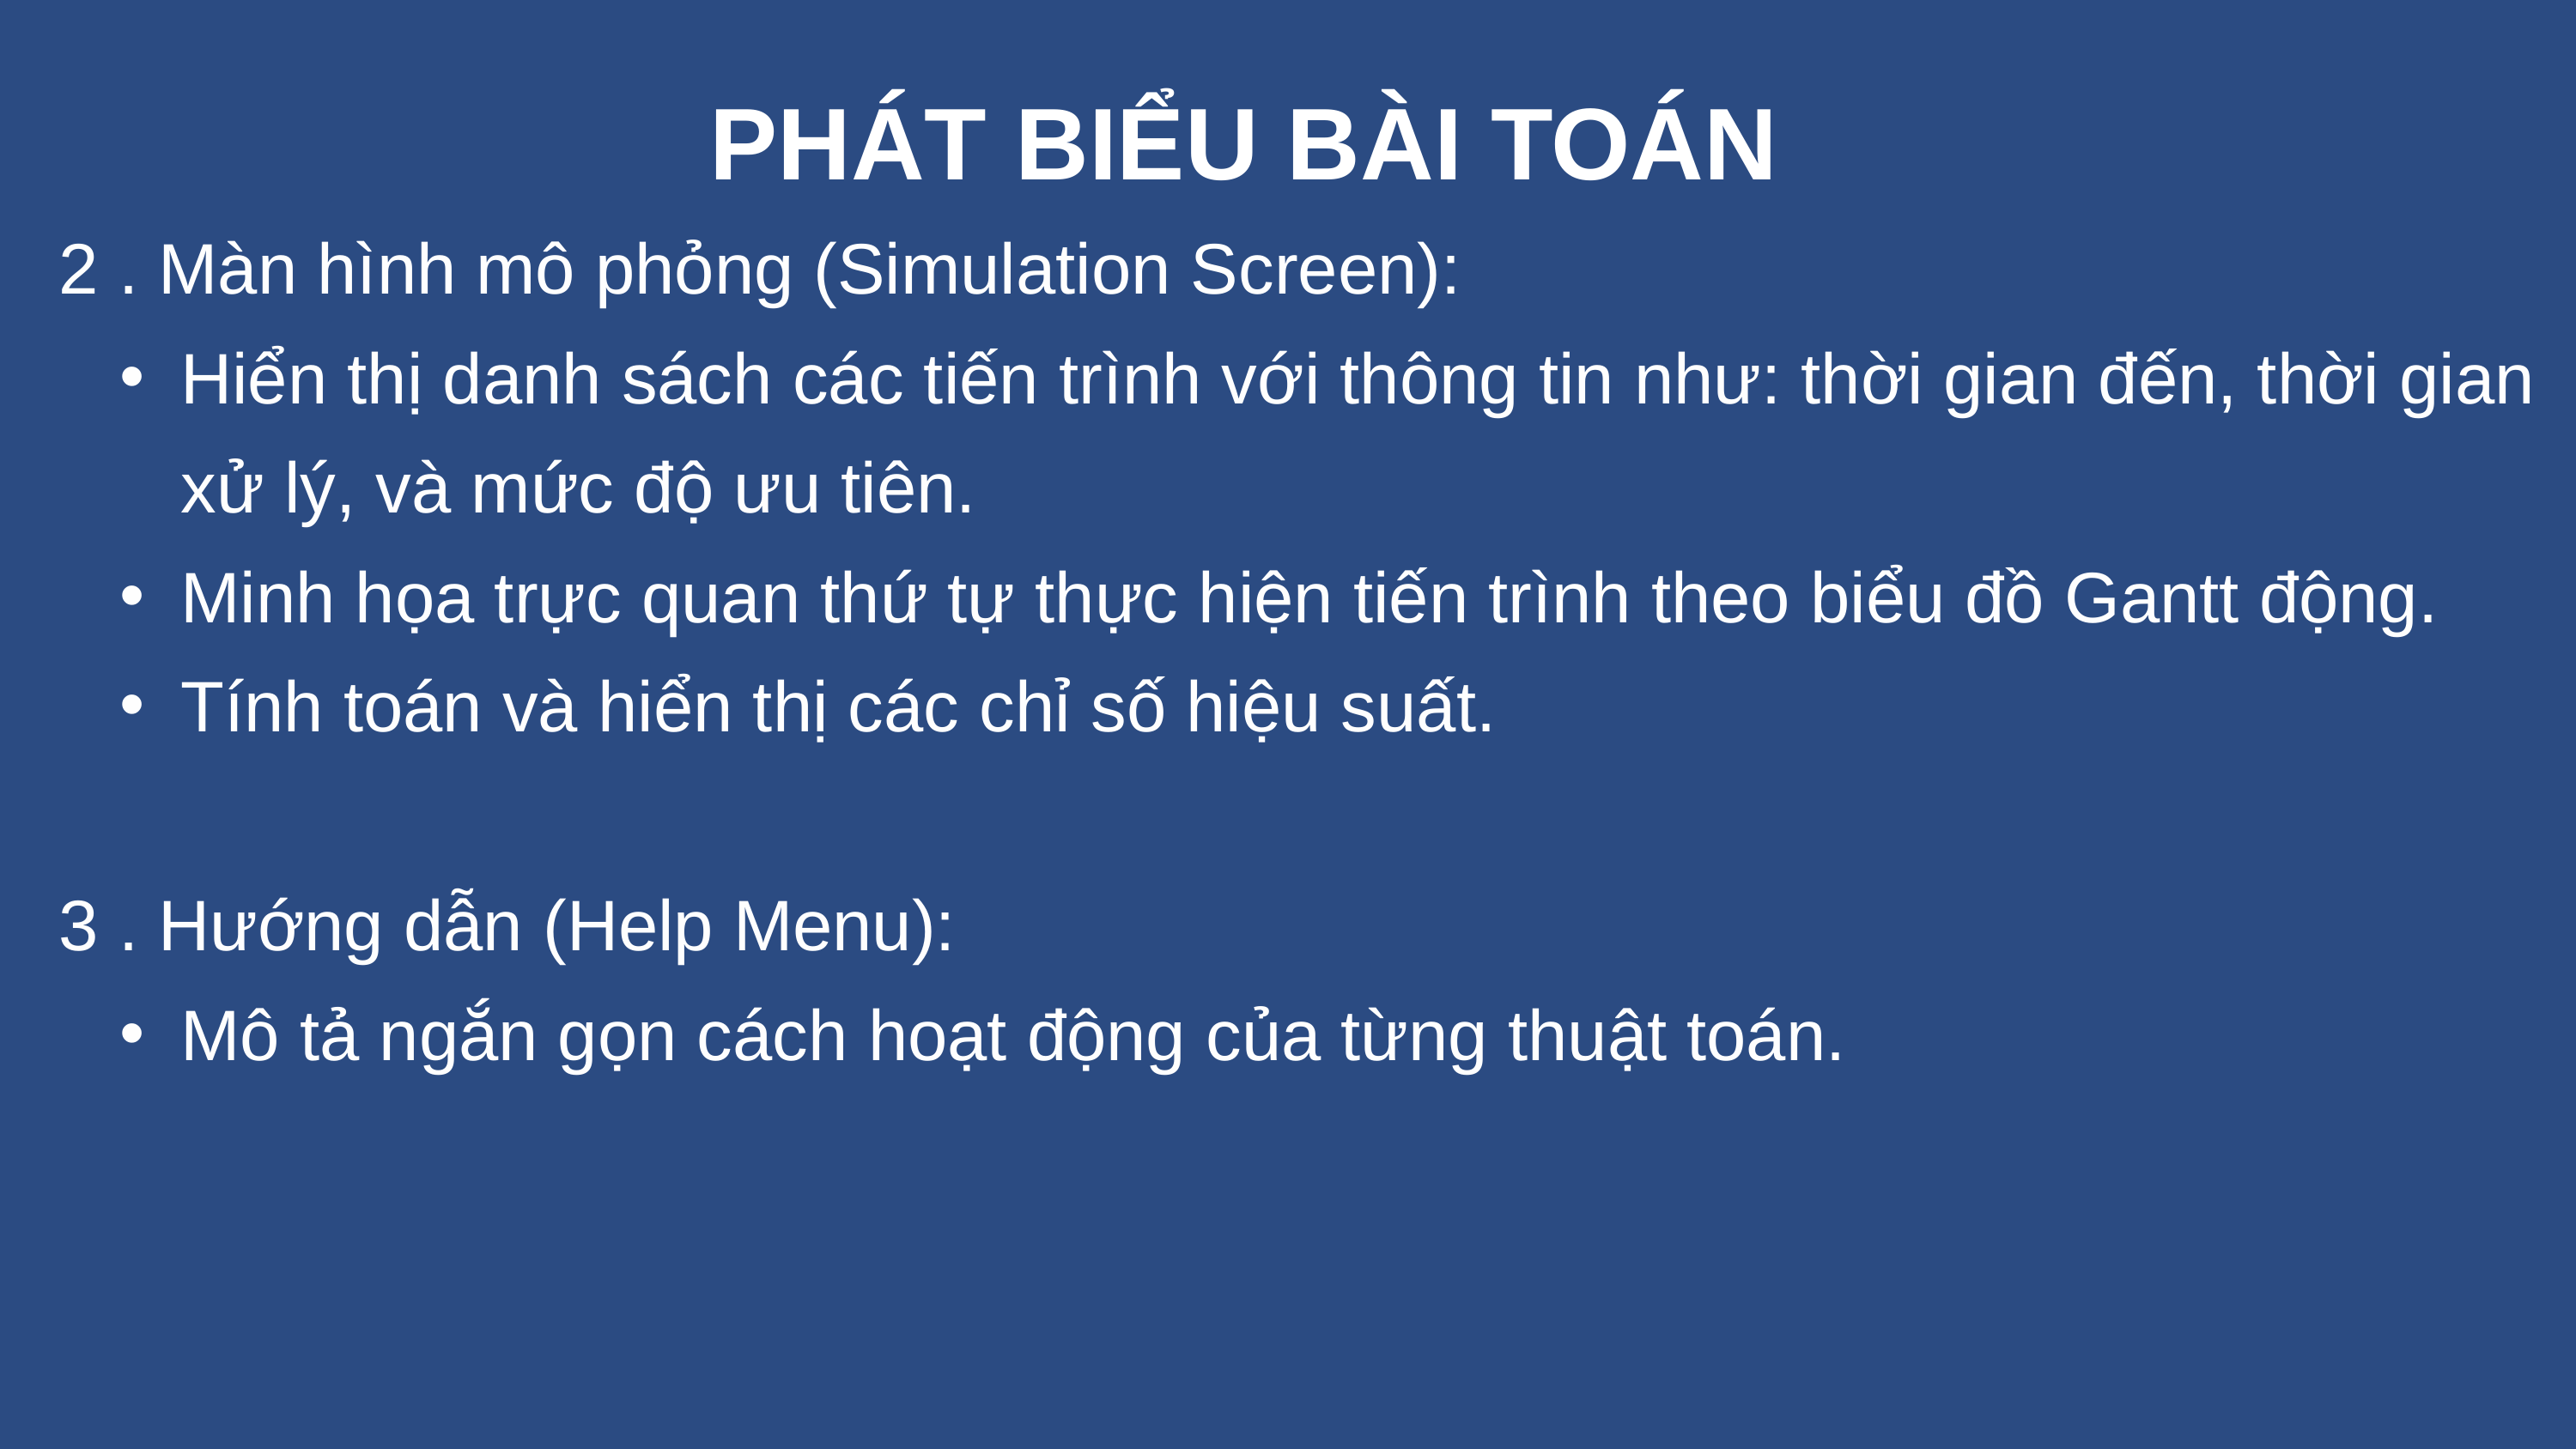

PHÁT BIỂU BÀI TOÁN
2 . Màn hình mô phỏng (Simulation Screen):
Hiển thị danh sách các tiến trình với thông tin như: thời gian đến, thời gian xử lý, và mức độ ưu tiên.
Minh họa trực quan thứ tự thực hiện tiến trình theo biểu đồ Gantt động.
Tính toán và hiển thị các chỉ số hiệu suất.

3 . Hướng dẫn (Help Menu):
Mô tả ngắn gọn cách hoạt động của từng thuật toán.